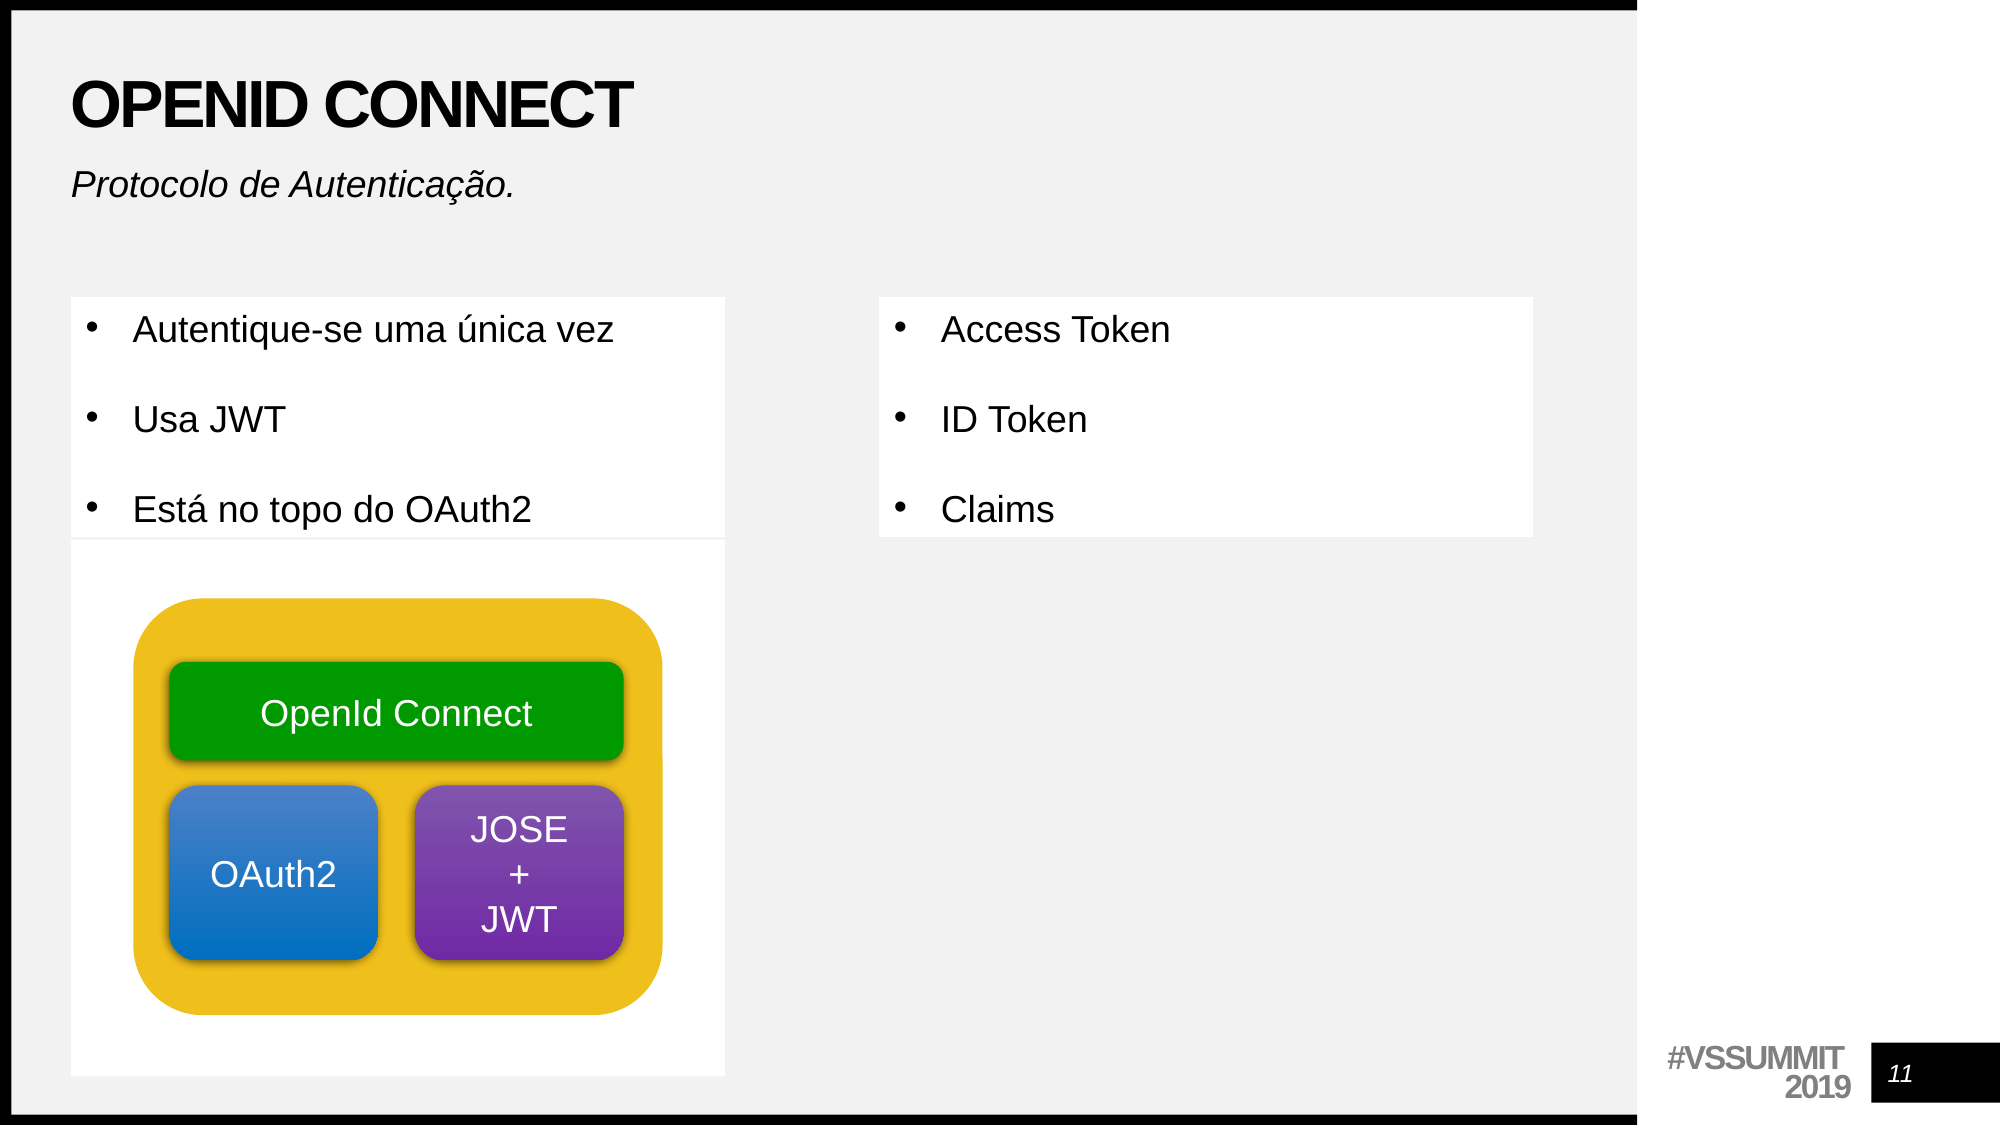

# OPenID connect
Protocolo de Autenticação.
Autentique-se uma única vez

Usa JWT

Está no topo do OAuth2
Access Token
ID Token

Claims

OpenId Connect
OAuth2
JOSE
+
JWT
11